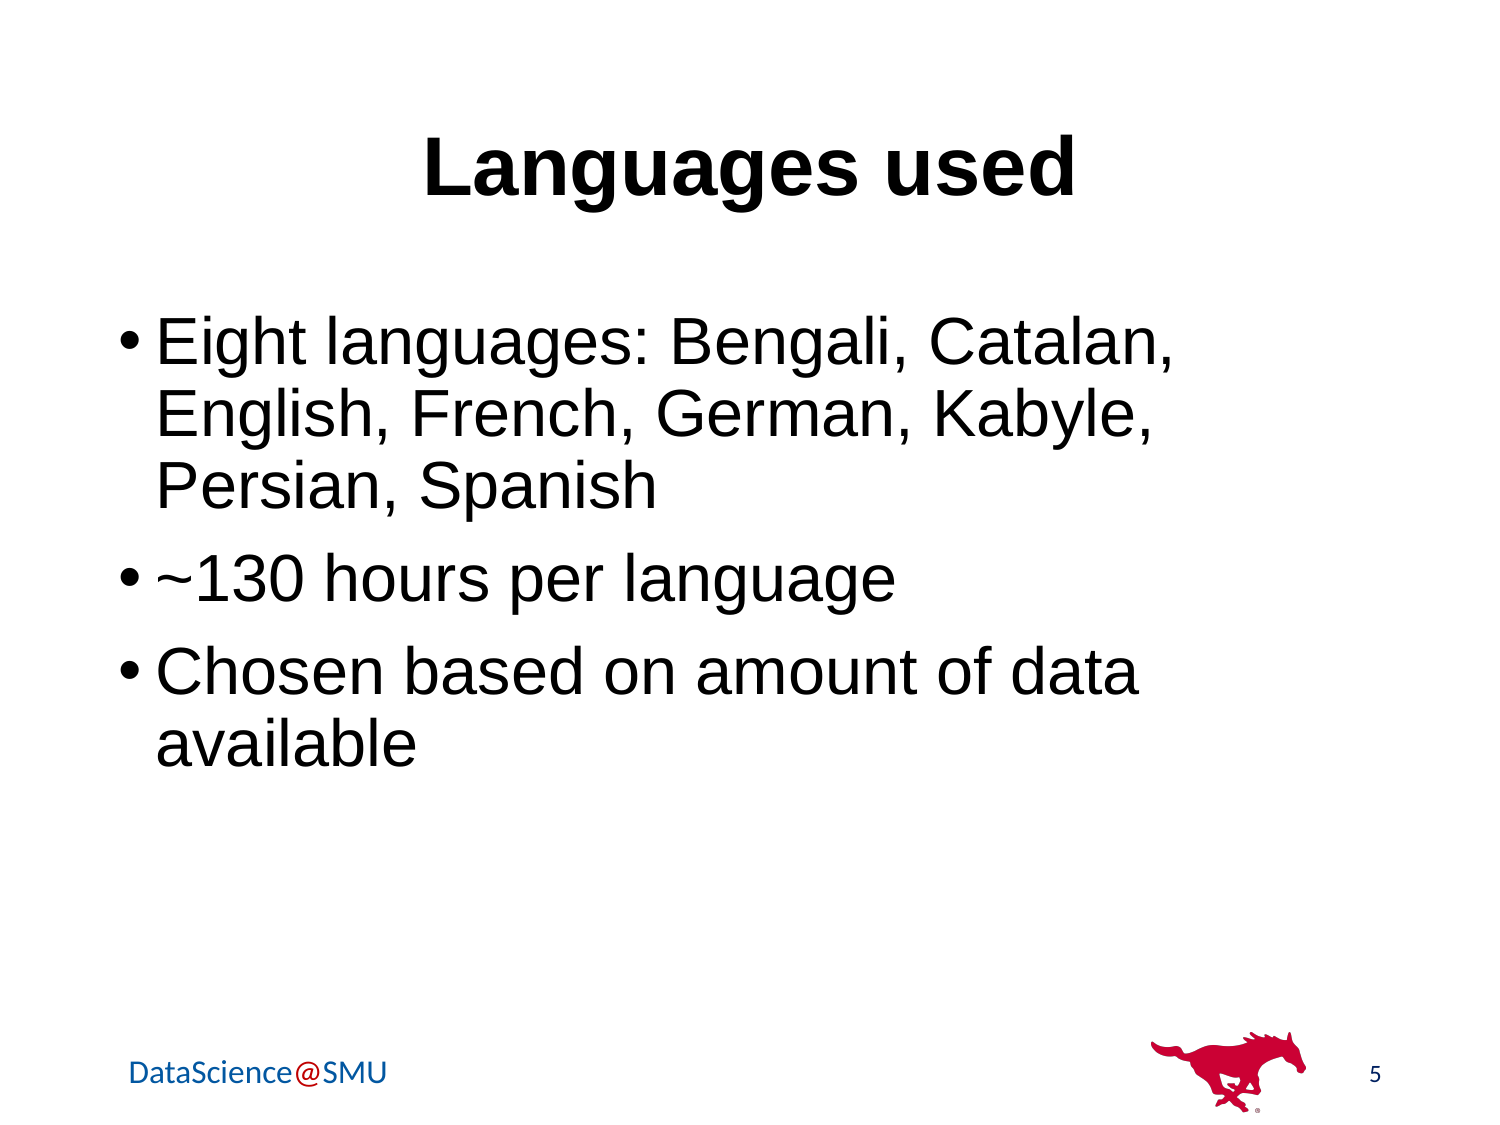

# Languages used
Eight languages: Bengali, Catalan, English, French, German, Kabyle, Persian, Spanish
~130 hours per language
Chosen based on amount of data available
5